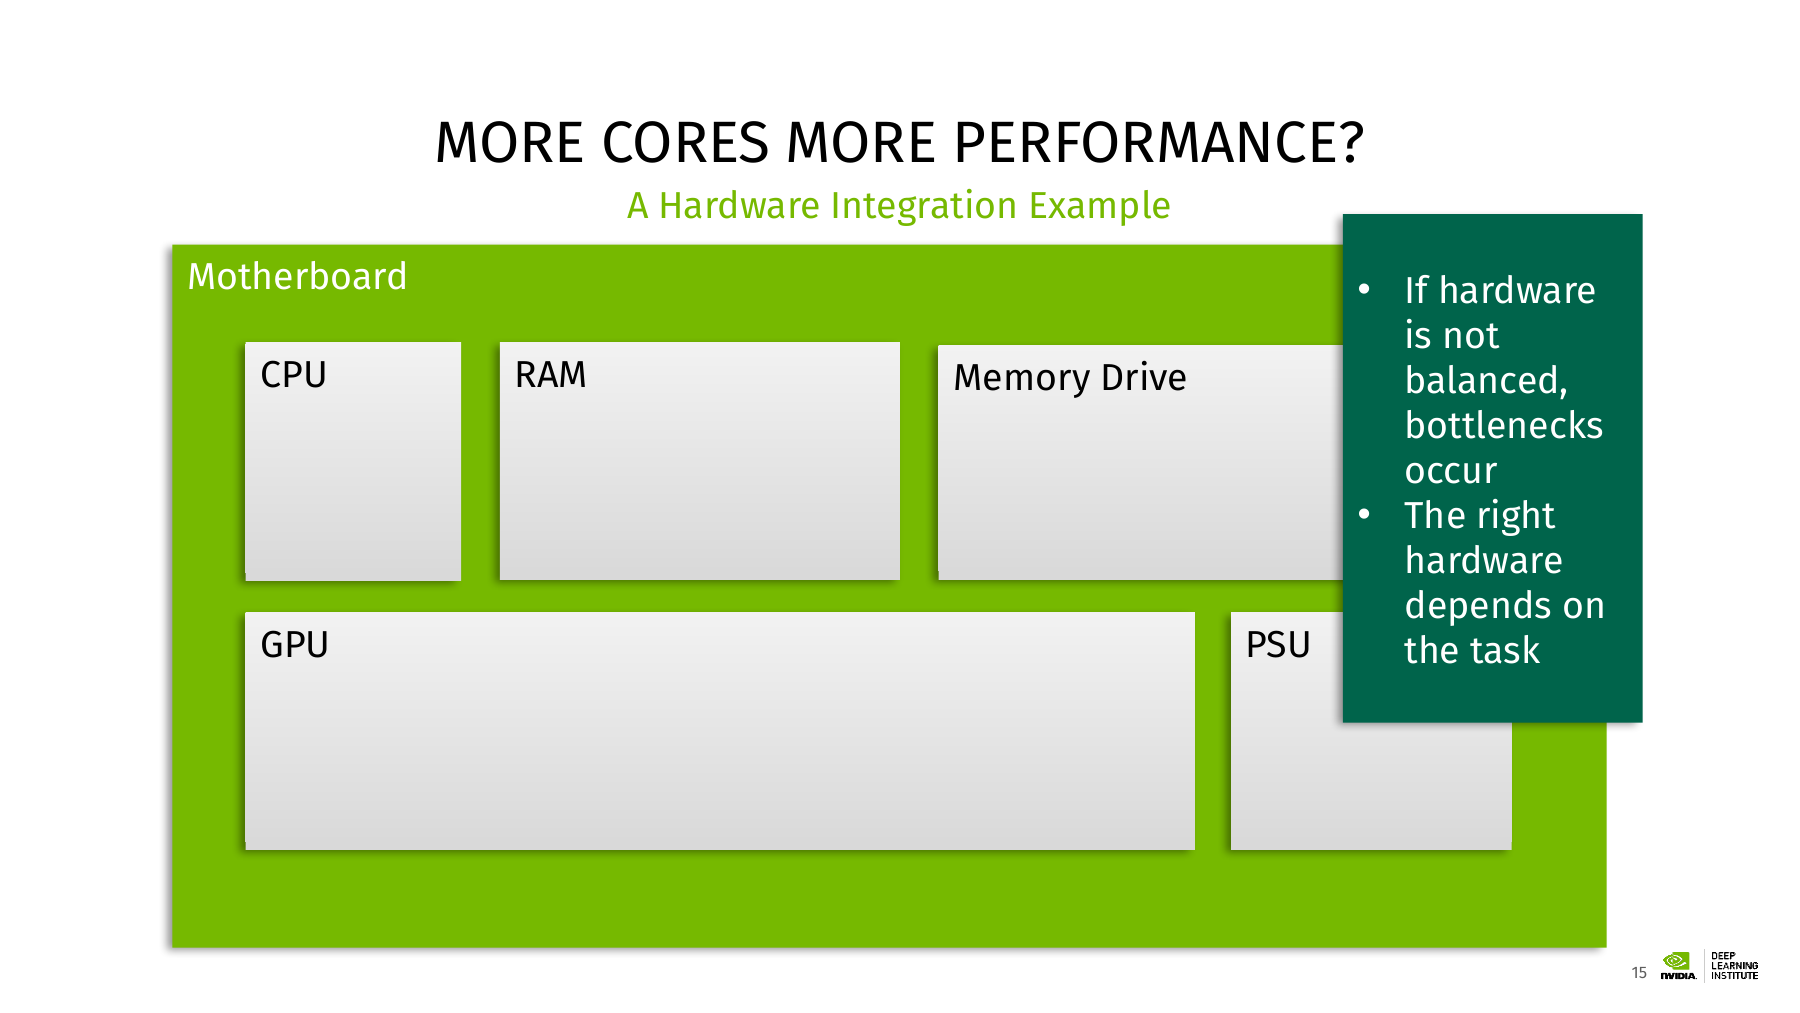

# More Cores More Performance?
A Hardware Integration Example

If hardware is not balanced, bottlenecks occur
The right hardware depends on the task
Motherboard
RAM
CPU
Memory Drive

GPU
PSU